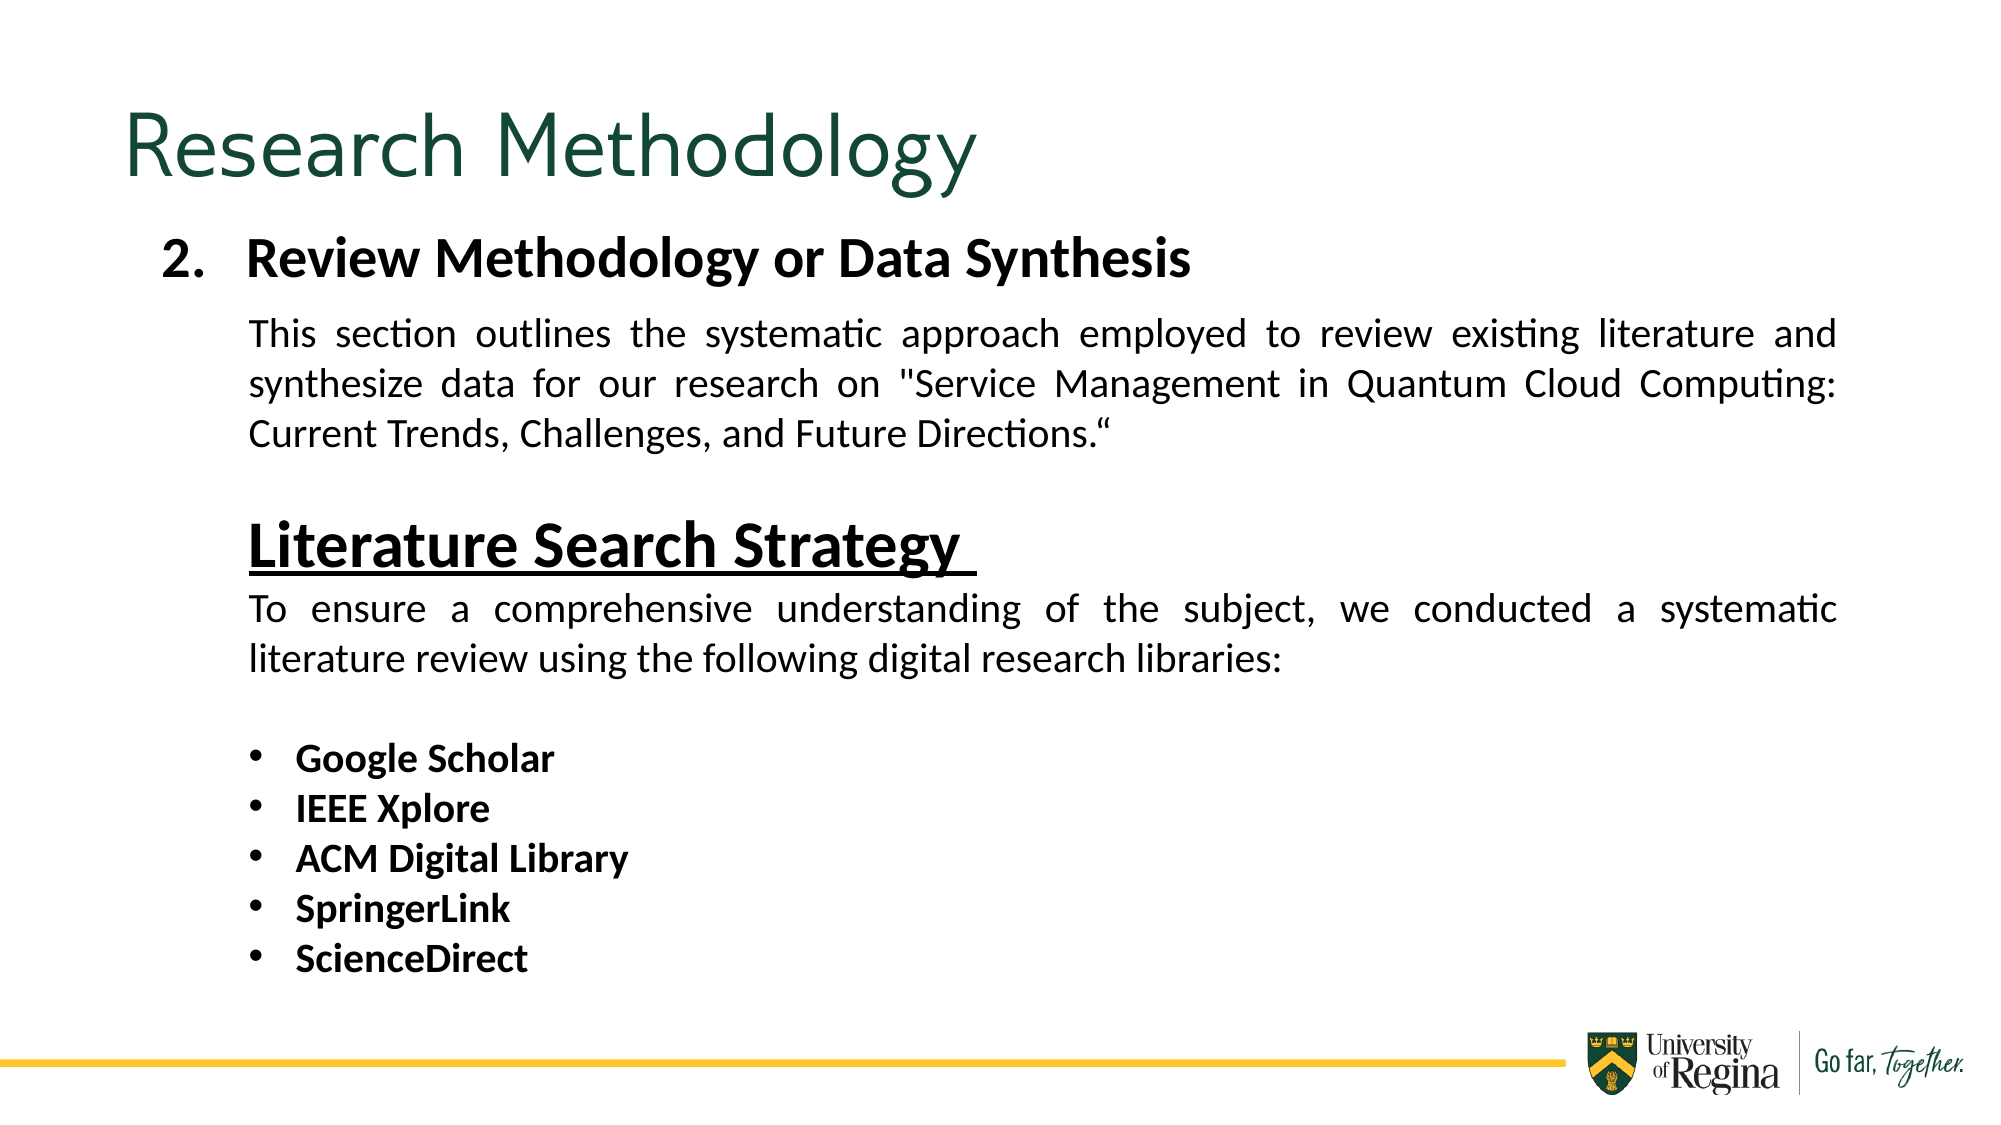

Research Methodology
Review Methodology or Data Synthesis
This section outlines the systematic approach employed to review existing literature and synthesize data for our research on "Service Management in Quantum Cloud Computing: Current Trends, Challenges, and Future Directions.“

Literature Search Strategy
To ensure a comprehensive understanding of the subject, we conducted a systematic literature review using the following digital research libraries:

Google Scholar
IEEE Xplore
ACM Digital Library
SpringerLink
ScienceDirect